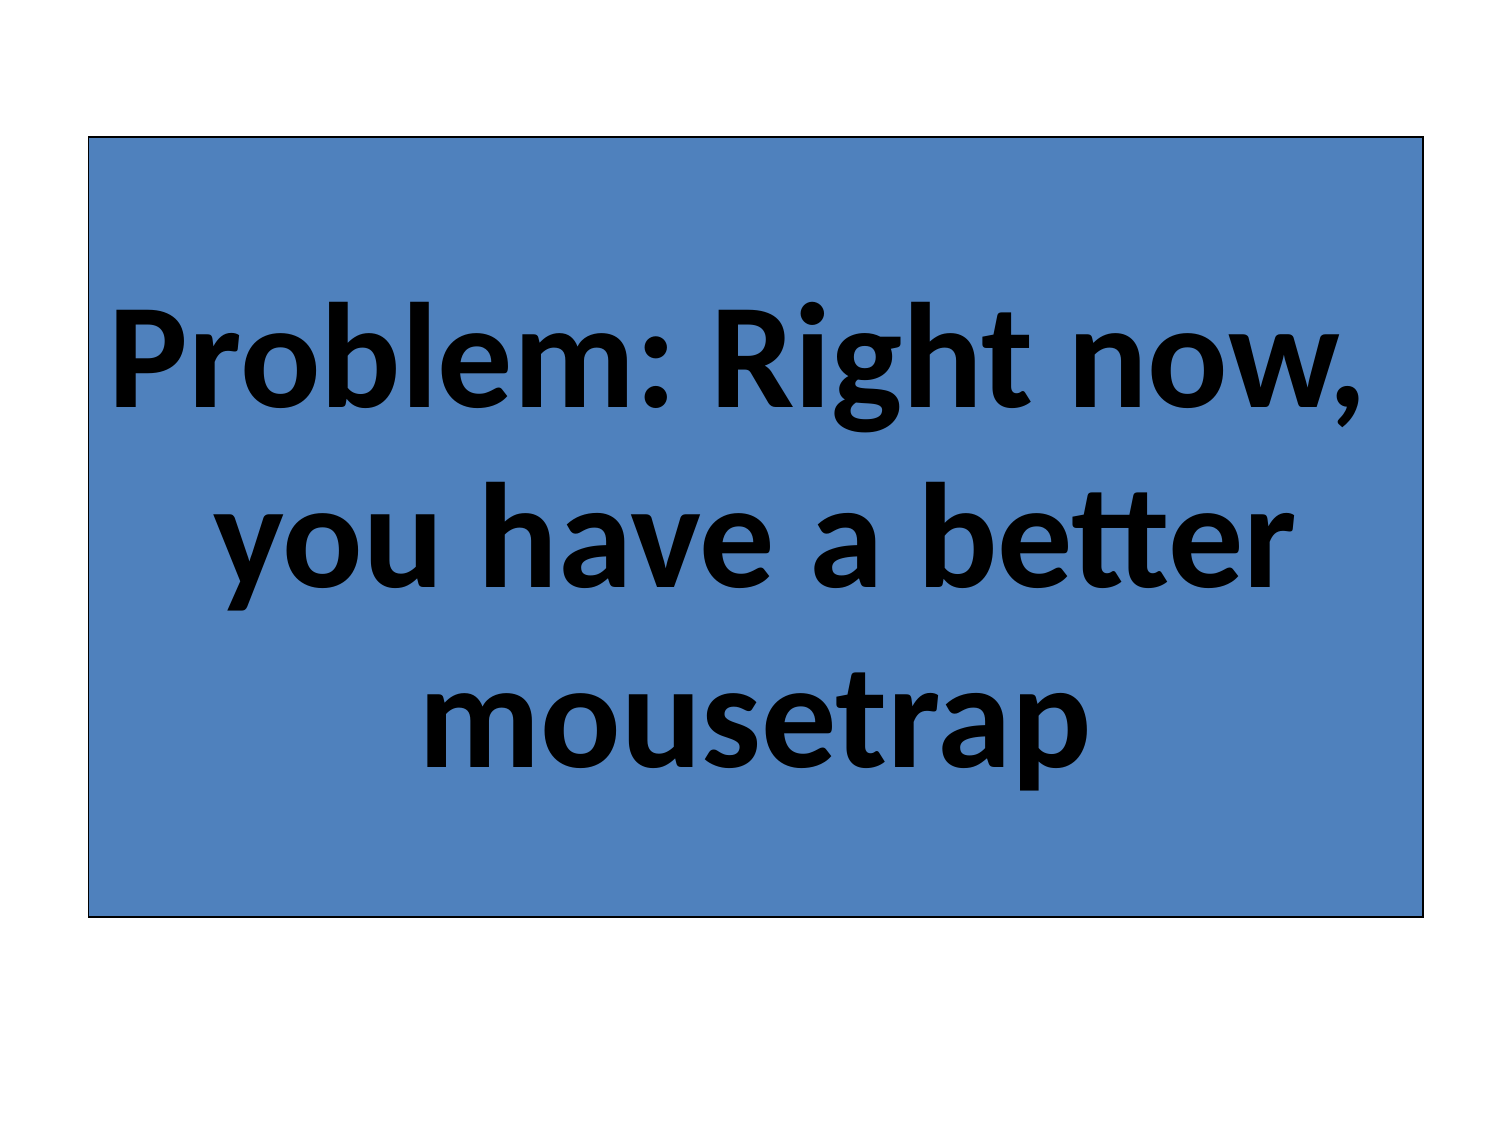

Problem: Right now,
you have a better
mousetrap